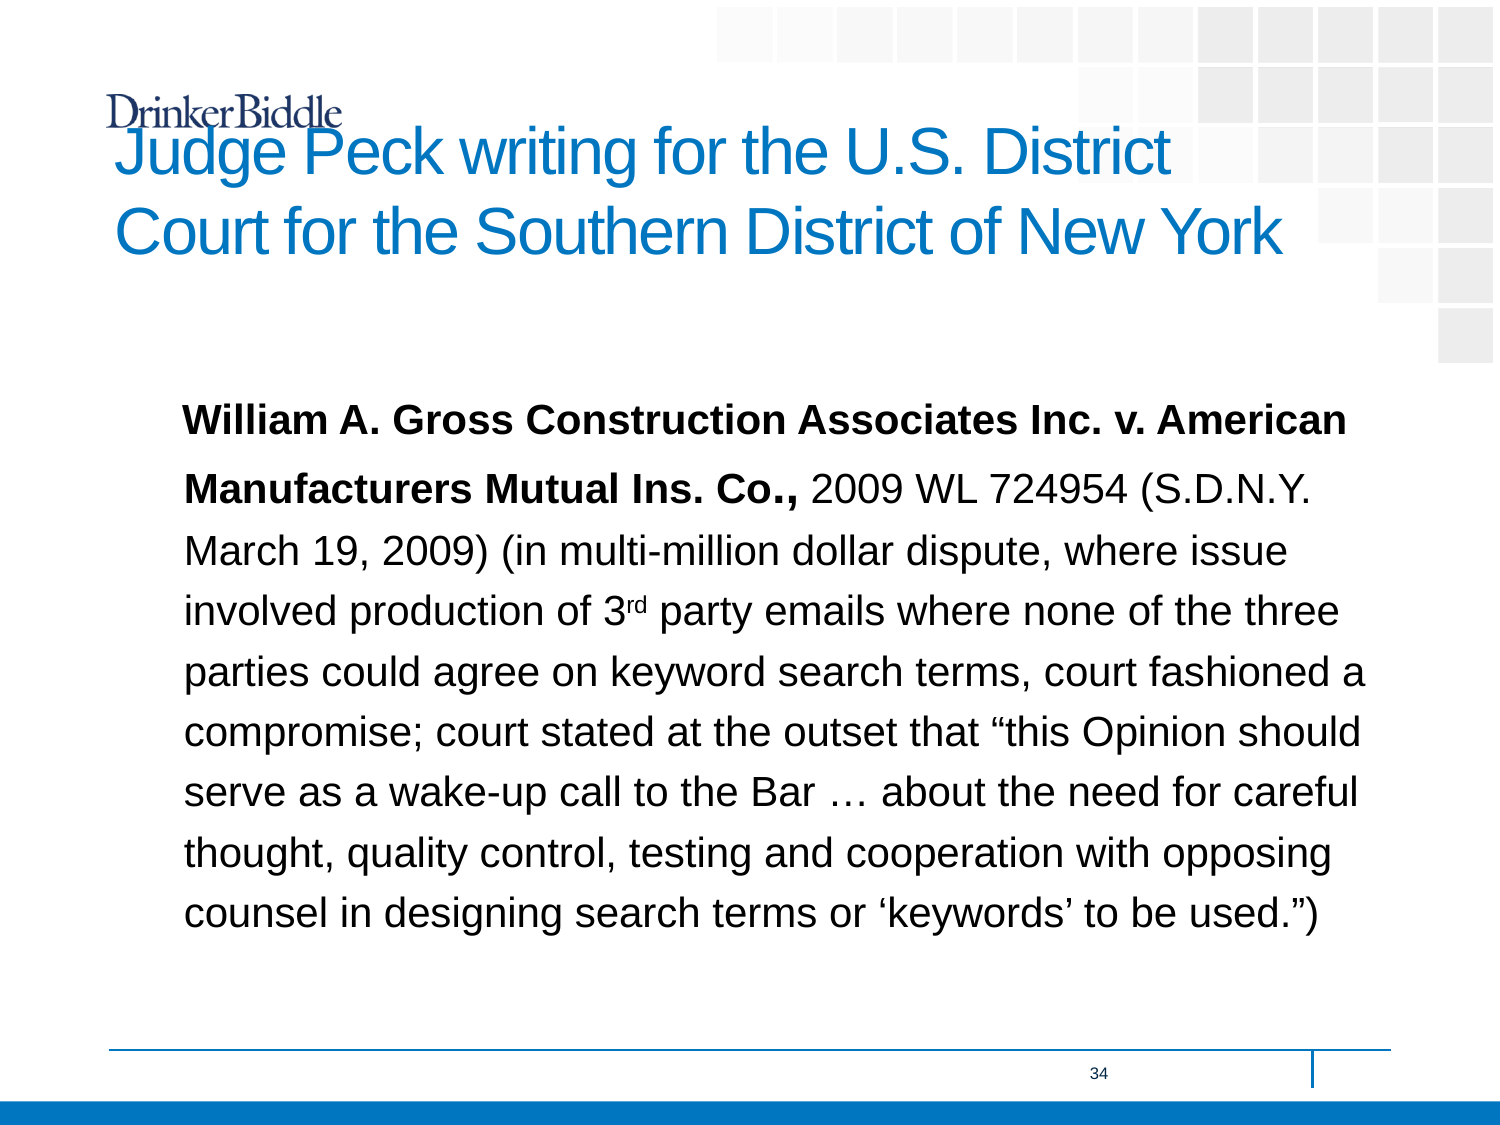

# Judge Peck writing for the U.S. District Court for the Southern District of New York
   William A. Gross Construction Associates Inc. v. American Manufacturers Mutual Ins. Co., 2009 WL 724954 (S.D.N.Y. March 19, 2009) (in multi-million dollar dispute, where issue involved production of 3rd party emails where none of the three parties could agree on keyword search terms, court fashioned a compromise; court stated at the outset that “this Opinion should serve as a wake-up call to the Bar … about the need for careful thought, quality control, testing and cooperation with opposing counsel in designing search terms or ‘keywords’ to be used.”)
34